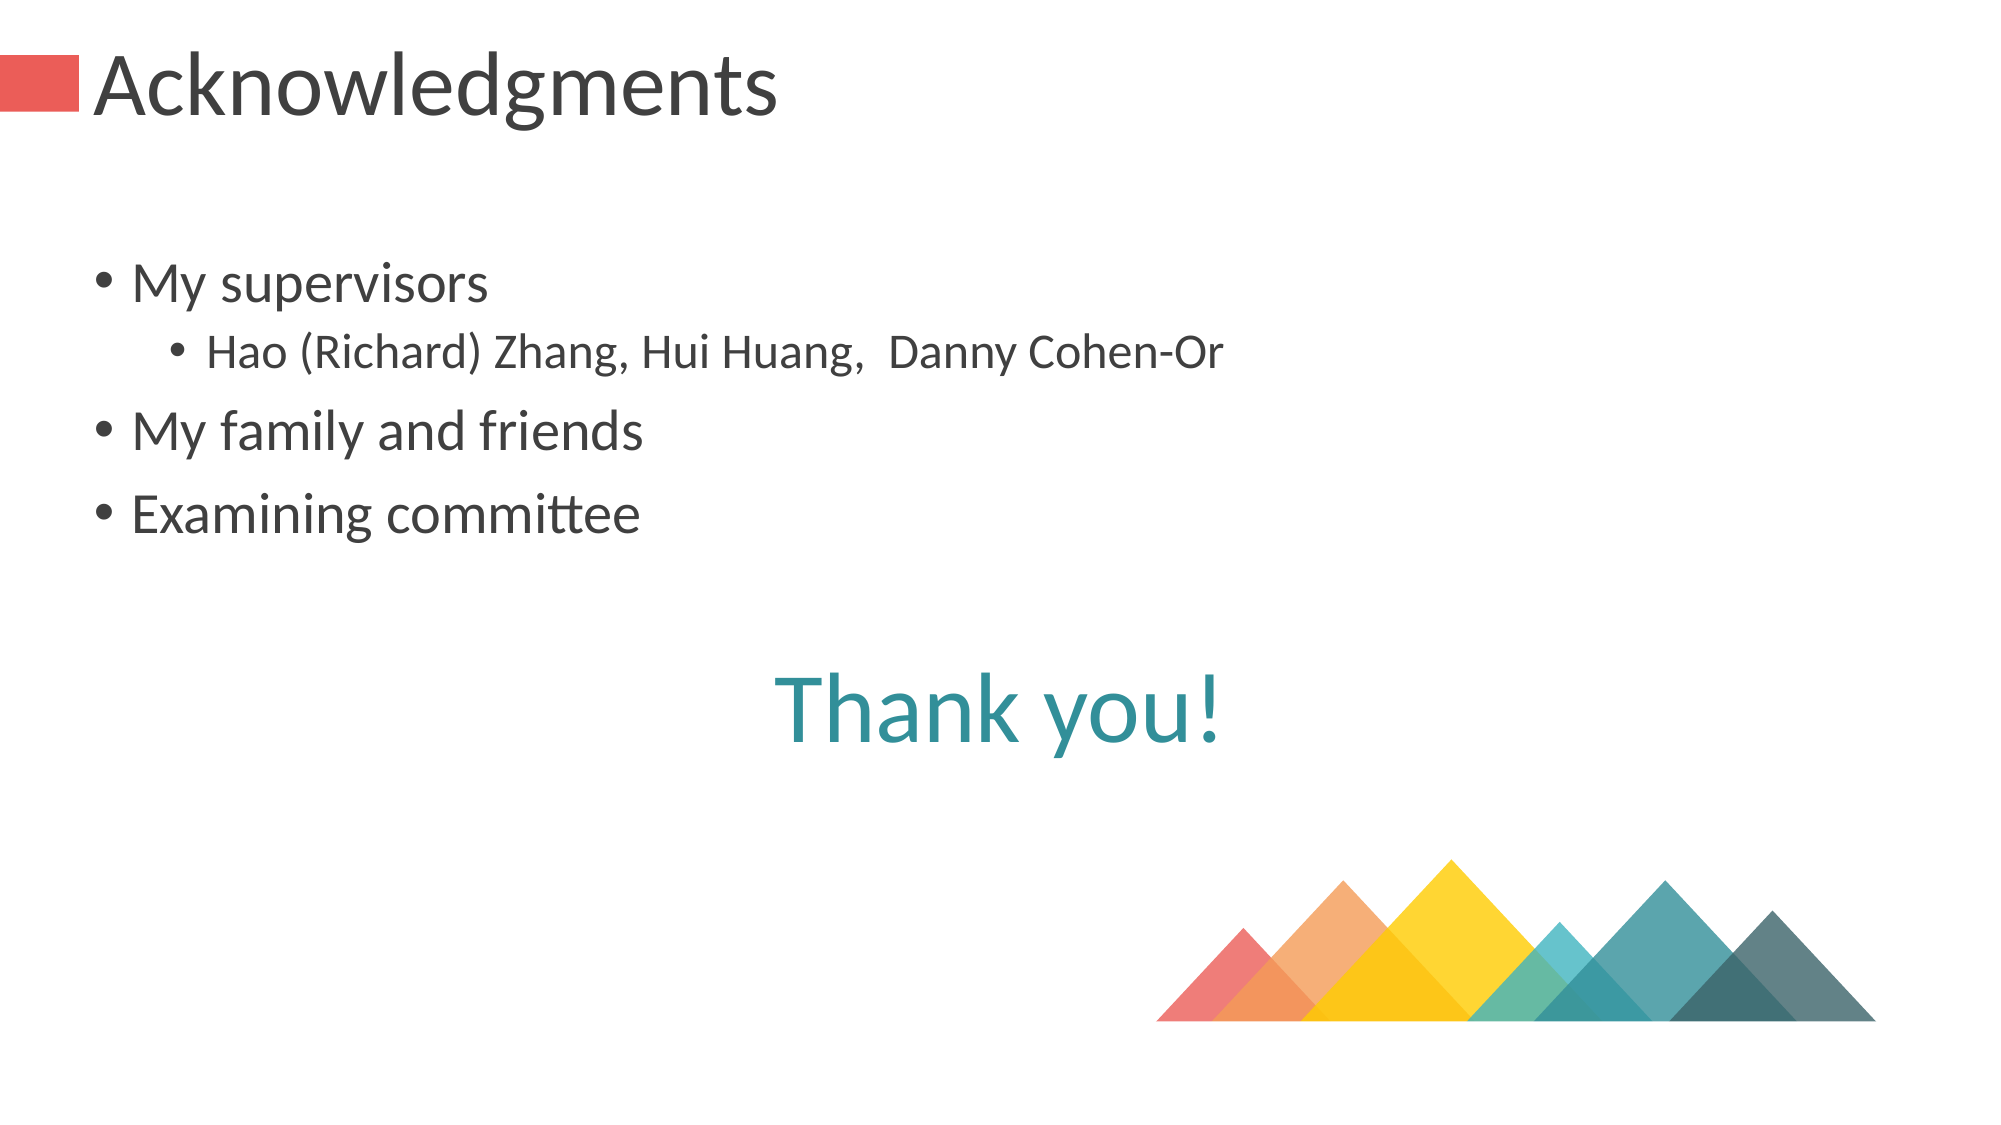

# Acknowledgments
My supervisors
Hao (Richard) Zhang, Hui Huang,  Danny Cohen-Or
My family and friends
Examining committee

Thank you!